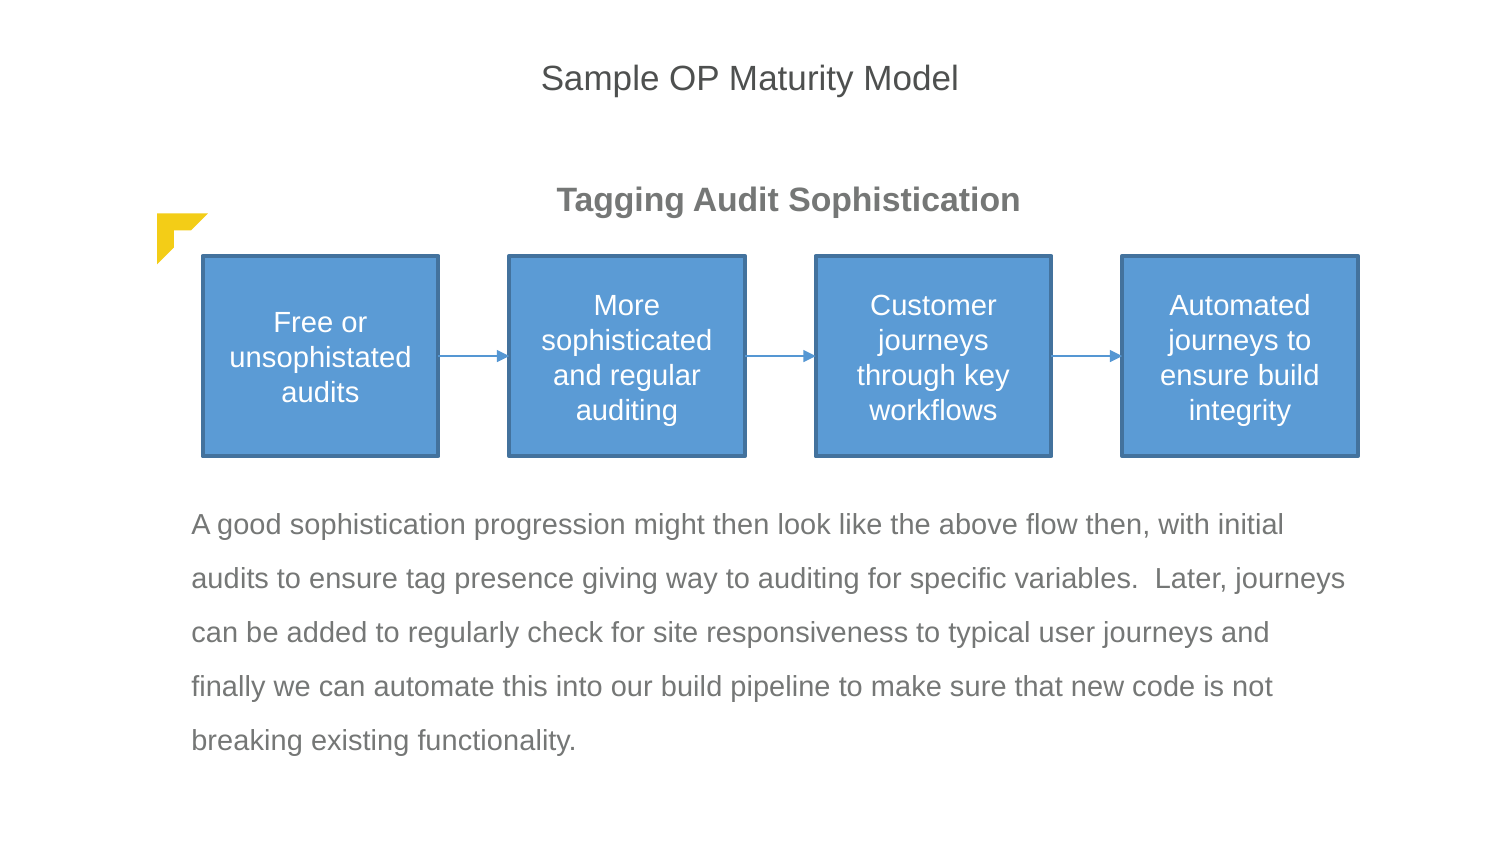

Sample OP Maturity Model

Tagging Audit Sophistication
More sophisticated and regular auditing
Customer journeys through key workflows
Automated journeys to ensure build integrity
Free or unsophistated audits
A good sophistication progression might then look like the above flow then, with initial audits to ensure tag presence giving way to auditing for specific variables.  Later, journeys can be added to regularly check for site responsiveness to typical user journeys and finally we can automate this into our build pipeline to make sure that new code is not breaking existing functionality.